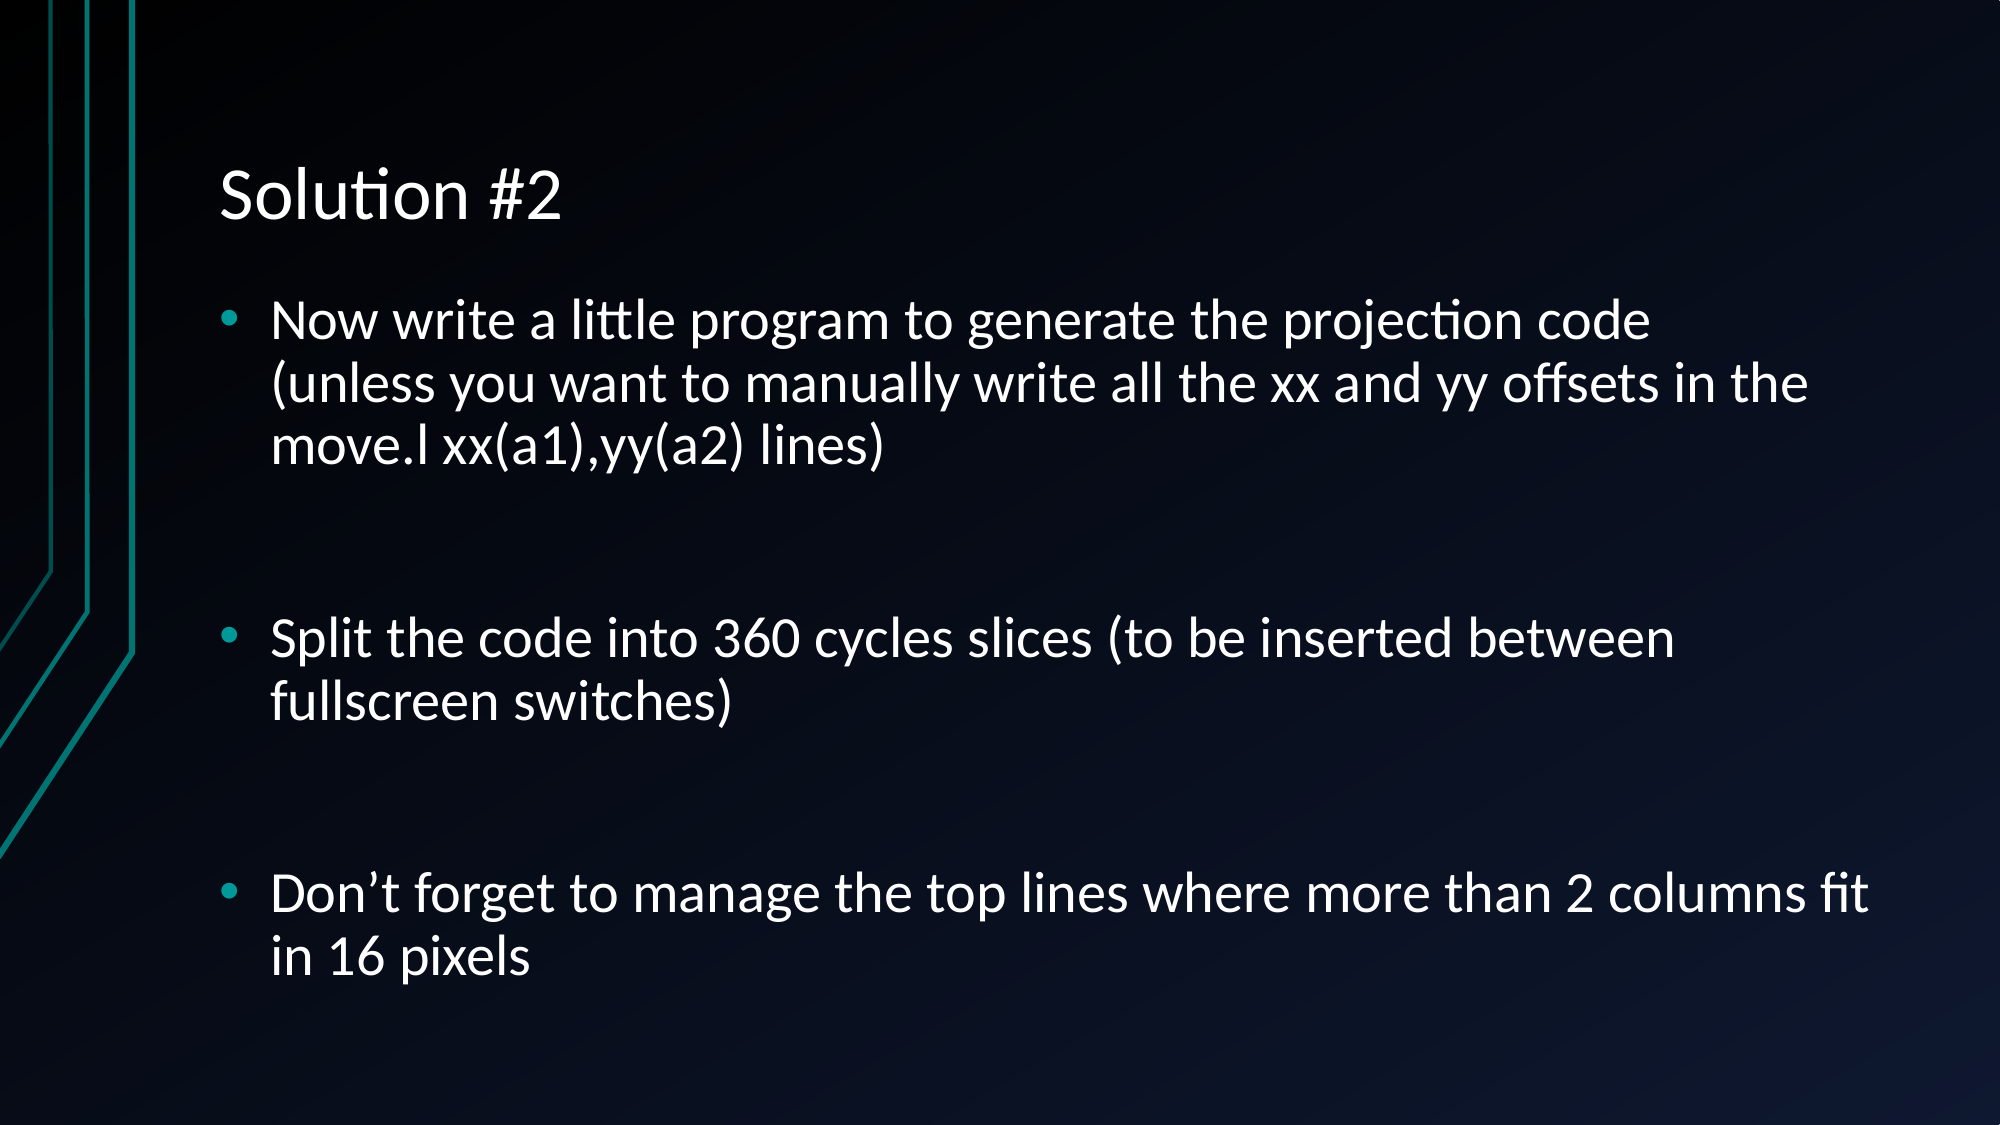

# Solution #2
Now write a little program to generate the projection code
(unless you want to manually write all the xx and yy offsets in the move.l xx(a1),yy(a2) lines)

Split the code into 360 cycles slices (to be inserted between fullscreen switches)

Don’t forget to manage the top lines where more than 2 columns fit in 16 pixels